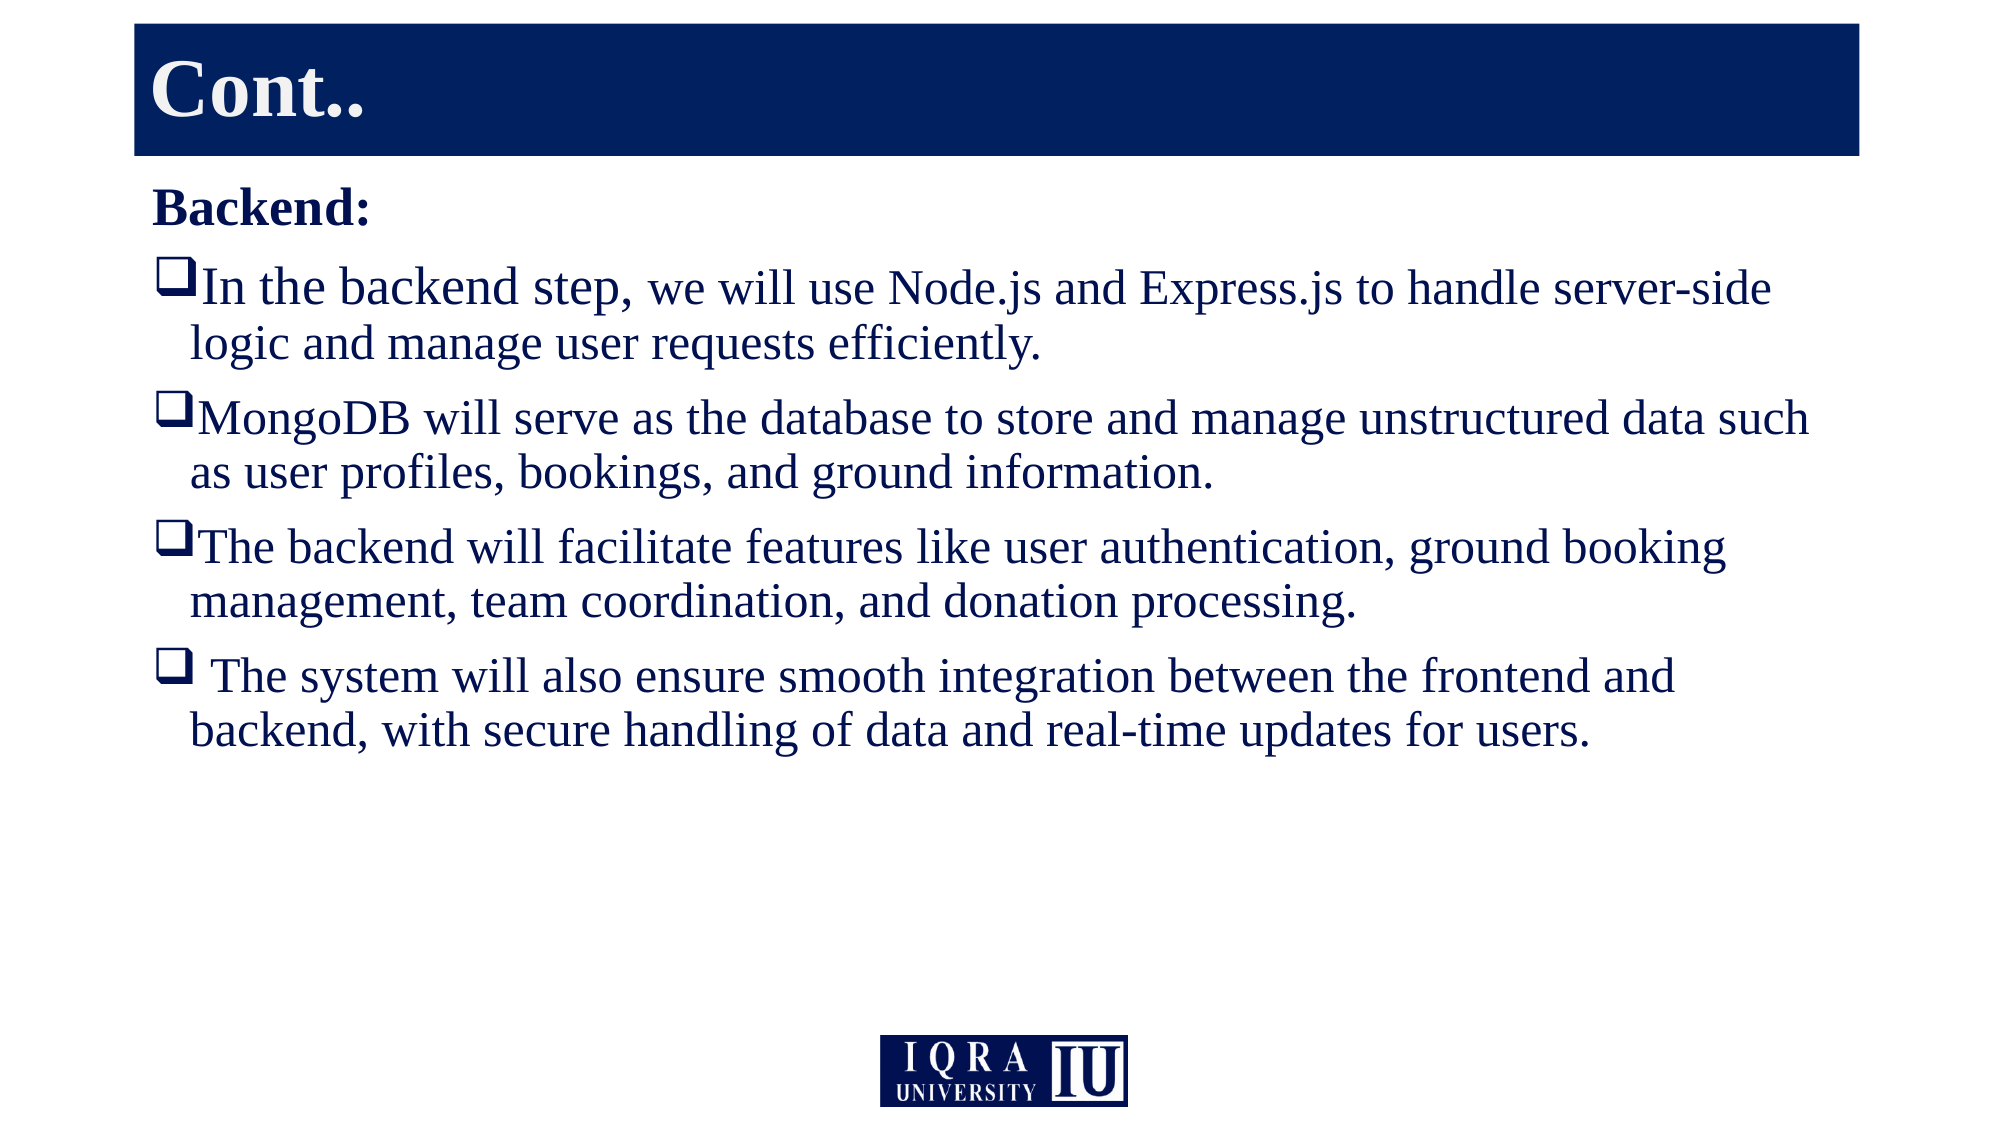

# Cont..
Backend:
In the backend step, we will use Node.js and Express.js to handle server-side logic and manage user requests efficiently.
MongoDB will serve as the database to store and manage unstructured data such as user profiles, bookings, and ground information.
The backend will facilitate features like user authentication, ground booking management, team coordination, and donation processing.
 The system will also ensure smooth integration between the frontend and backend, with secure handling of data and real-time updates for users.

10